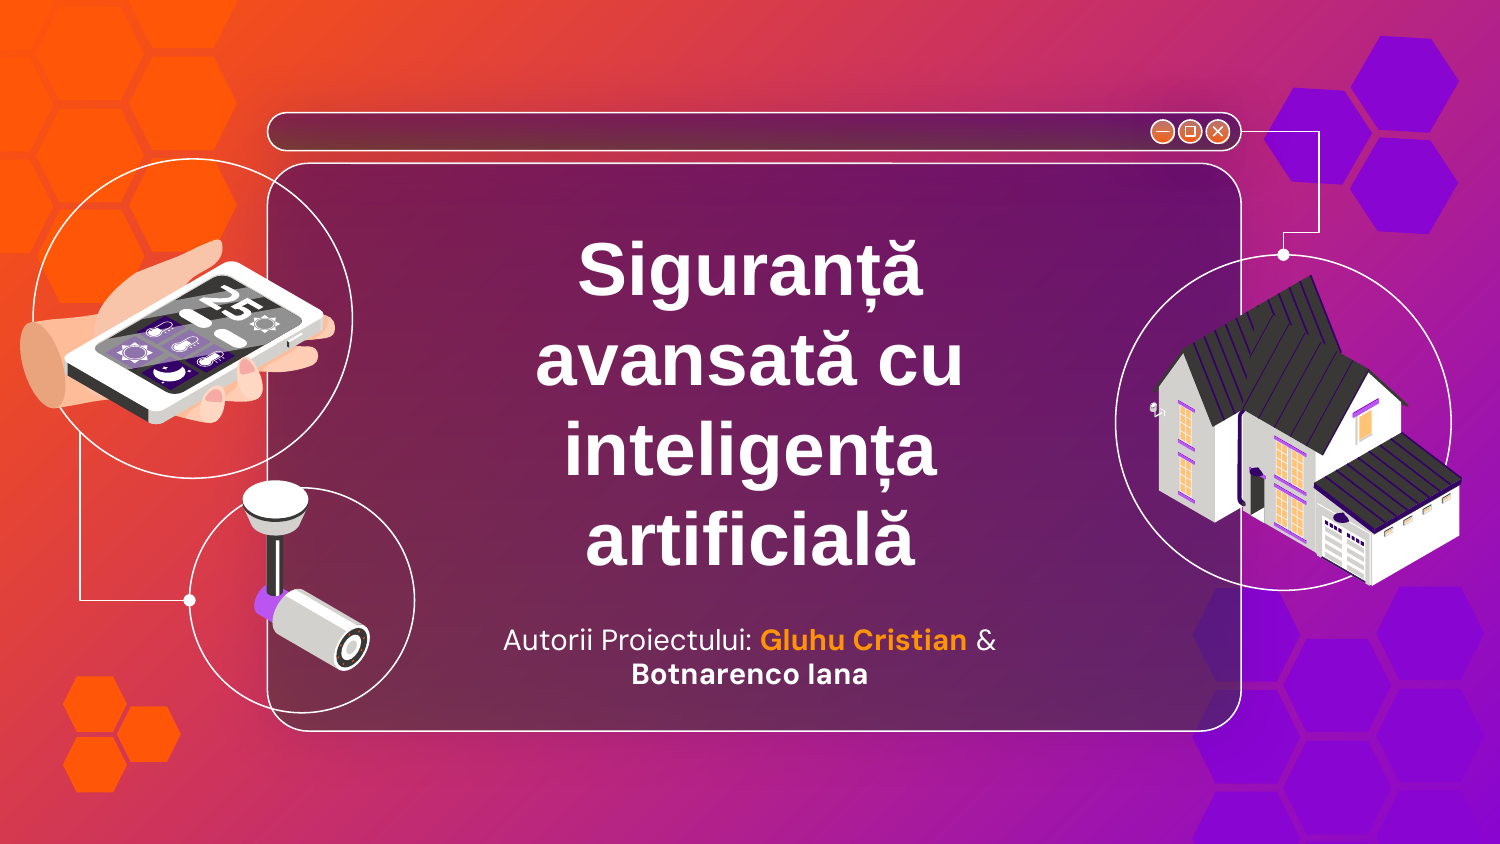

# Siguranță avansată cu inteligența artificială

Autorii Proiectului: Gluhu Cristian & Botnarenco Iana